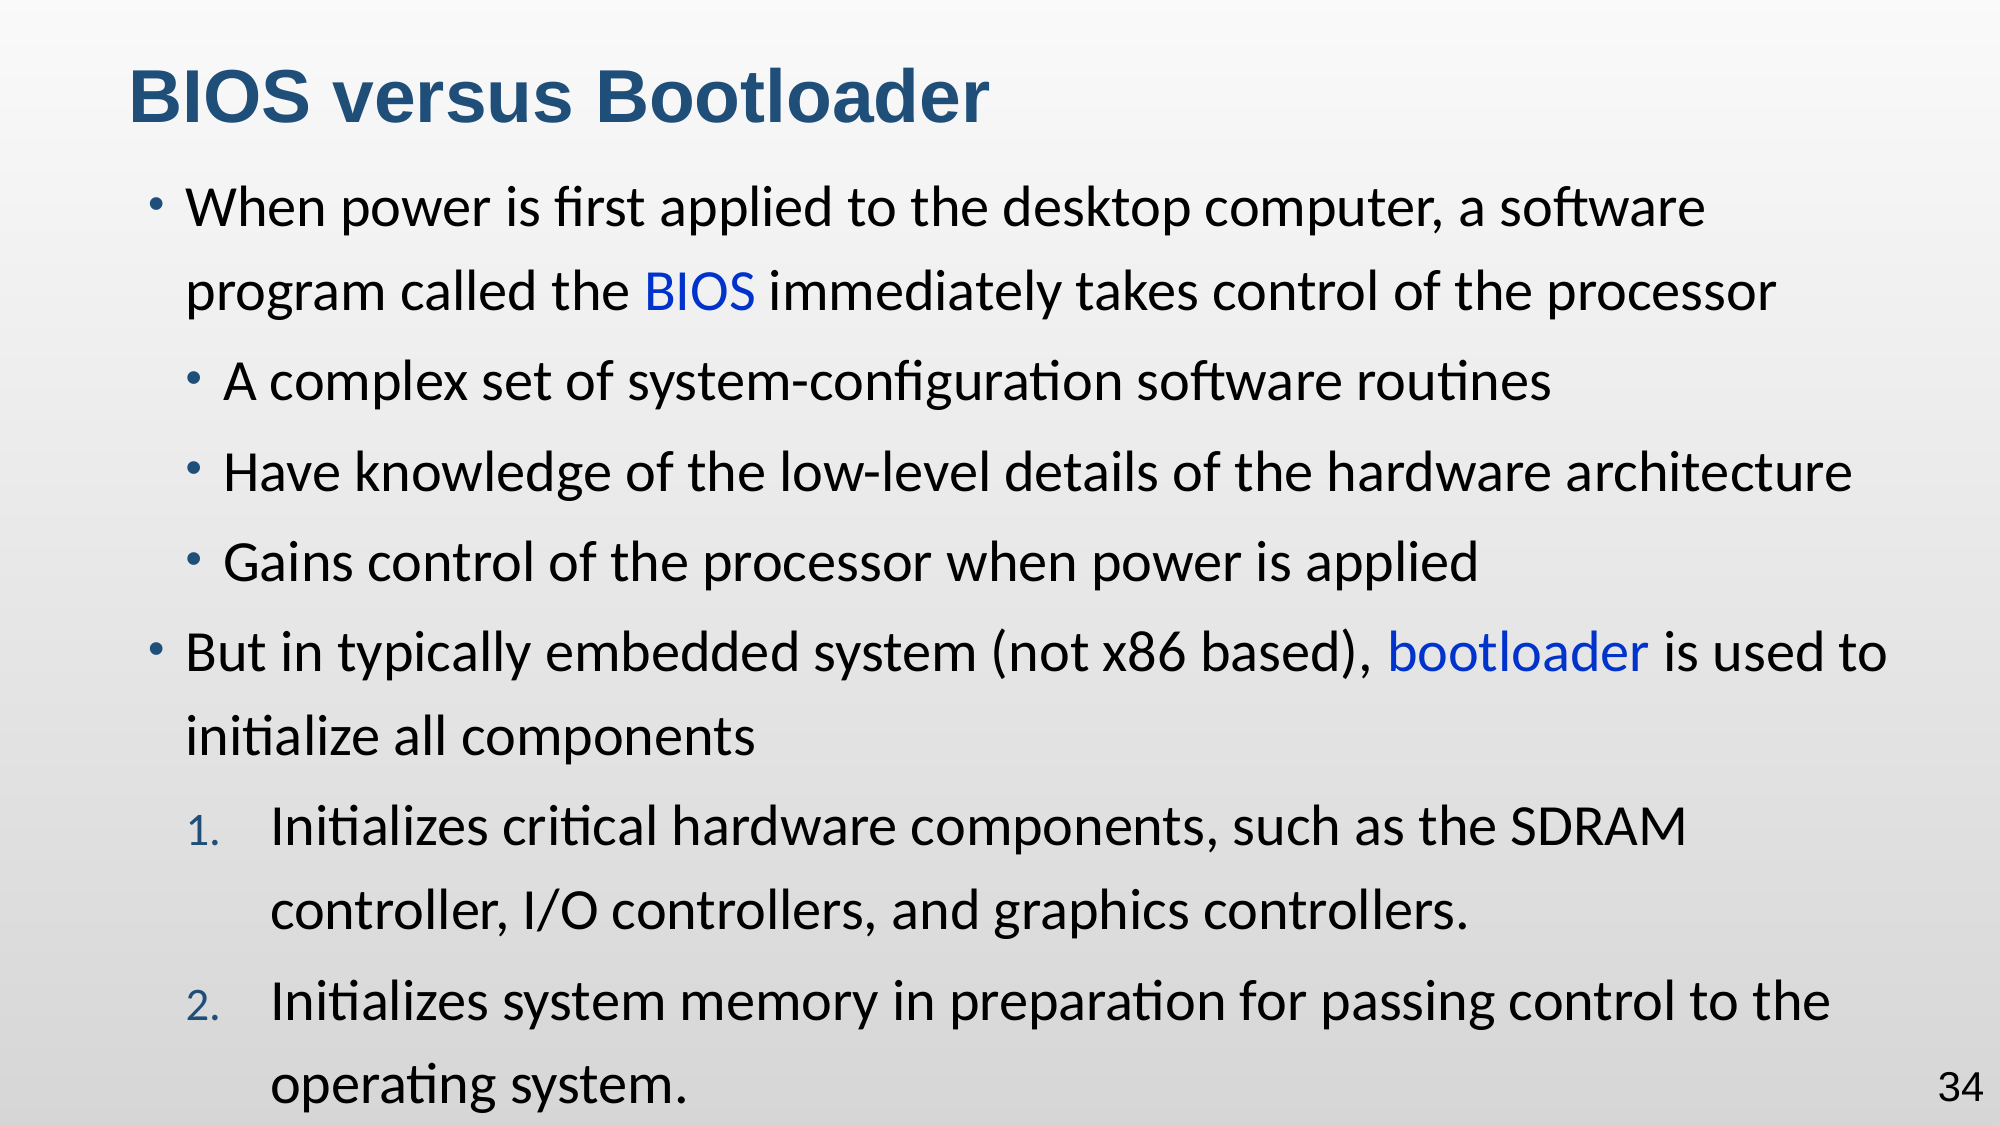

BIOS versus Bootloader
When power is first applied to the desktop computer, a software program called the BIOS immediately takes control of the processor
A complex set of system-configuration software routines
Have knowledge of the low-level details of the hardware architecture
Gains control of the processor when power is applied
But in typically embedded system (not x86 based), bootloader is used to initialize all components
Initializes critical hardware components, such as the SDRAM controller, I/O controllers, and graphics controllers.
Initializes system memory in preparation for passing control to the operating system.

34